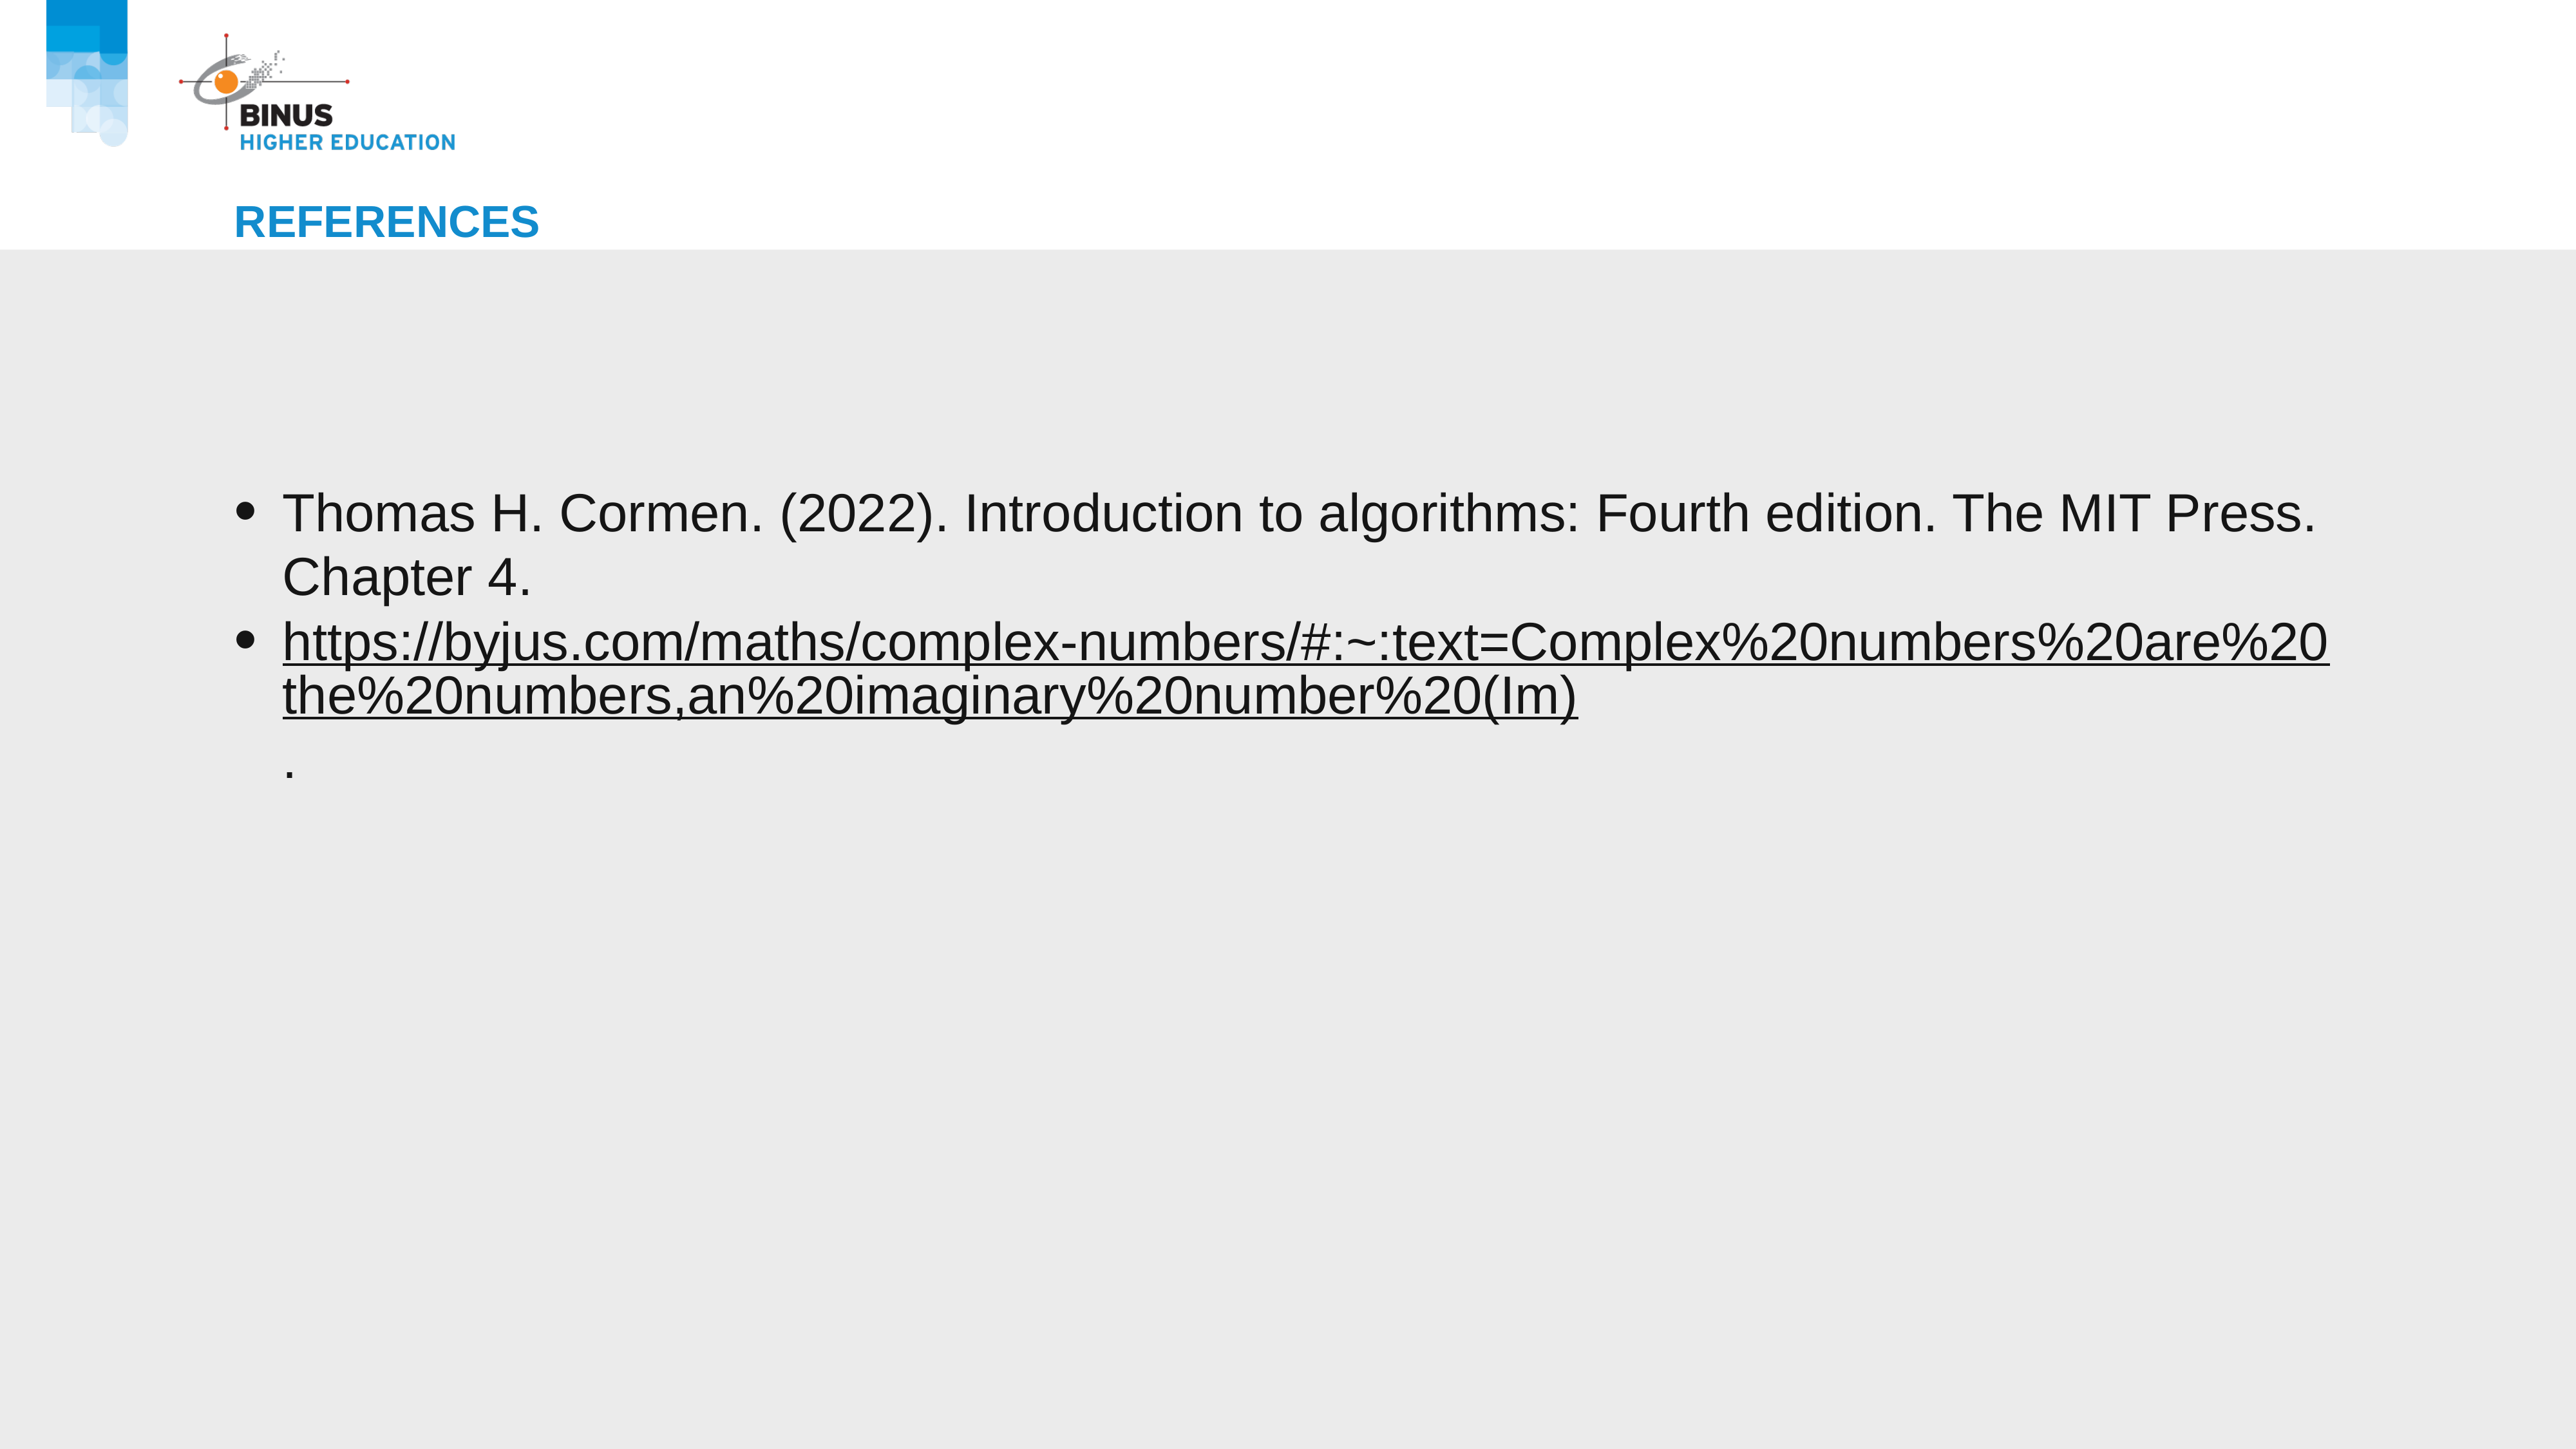

# References

Thomas H. Cormen. (2022). Introduction to algorithms: Fourth edition. The MIT Press. Chapter 4.
https://byjus.com/maths/complex-numbers/#:~:text=Complex%20numbers%20are%20the%20numbers,an%20imaginary%20number%20(Im).